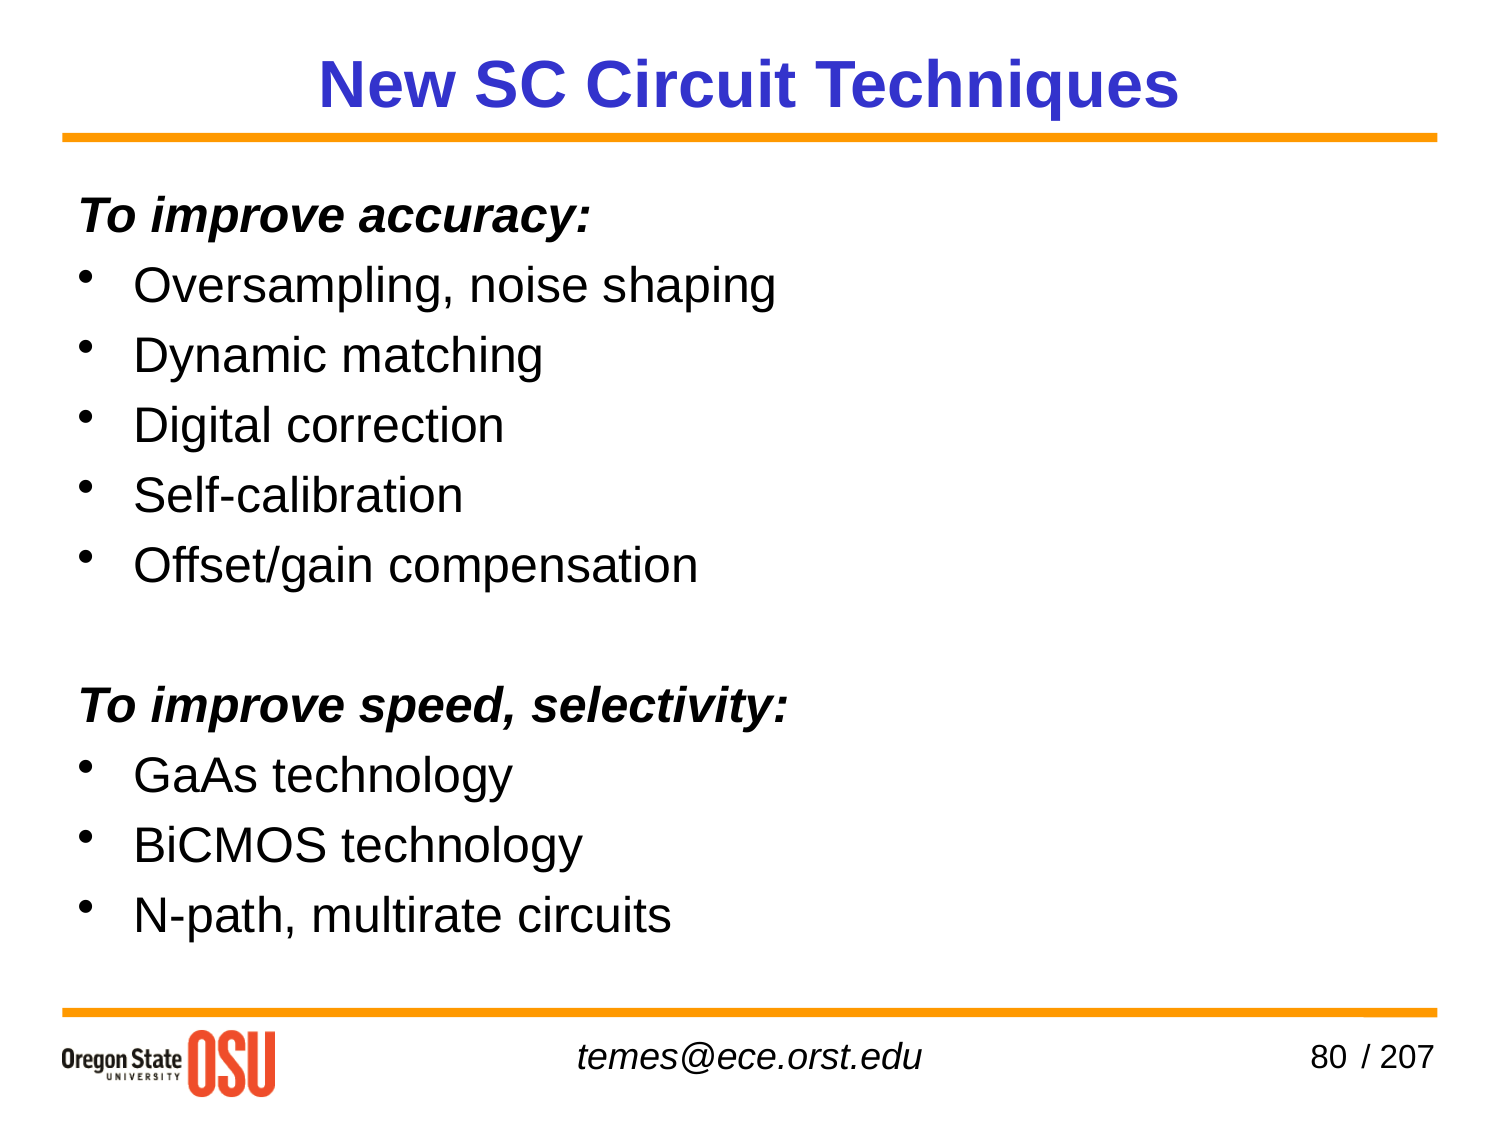

# New SC Circuit Techniques
To improve accuracy:
Oversampling, noise shaping
Dynamic matching
Digital correction
Self-calibration
Offset/gain compensation

To improve speed, selectivity:
GaAs technology
BiCMOS technology
N-path, multirate circuits
80